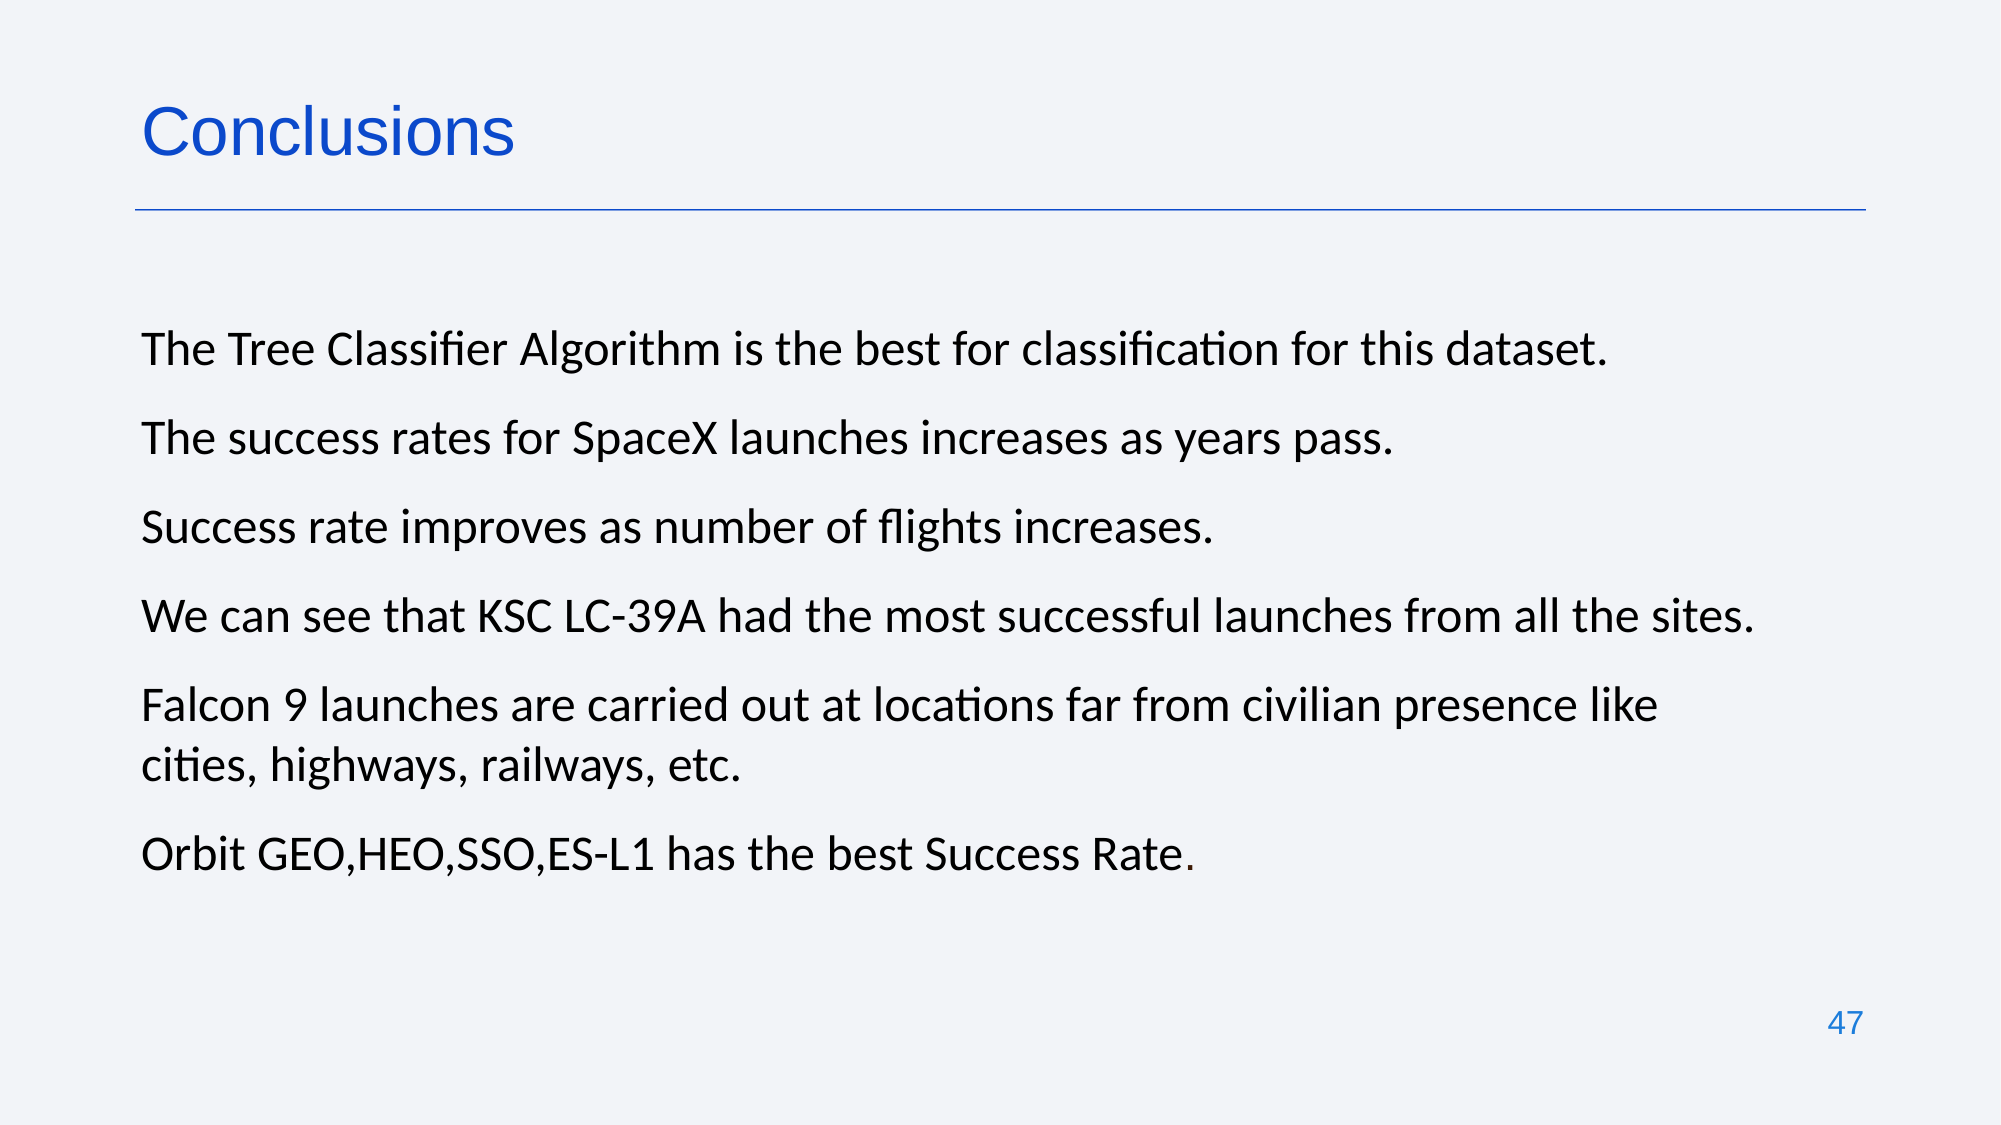

Conclusions
The Tree Classifier Algorithm is the best for classification for this dataset.
The success rates for SpaceX launches increases as years pass.
Success rate improves as number of flights increases.
We can see that KSC LC-39A had the most successful launches from all the sites.
Falcon 9 launches are carried out at locations far from civilian presence like cities, highways, railways, etc.
Orbit GEO,HEO,SSO,ES-L1 has the best Success Rate.
47